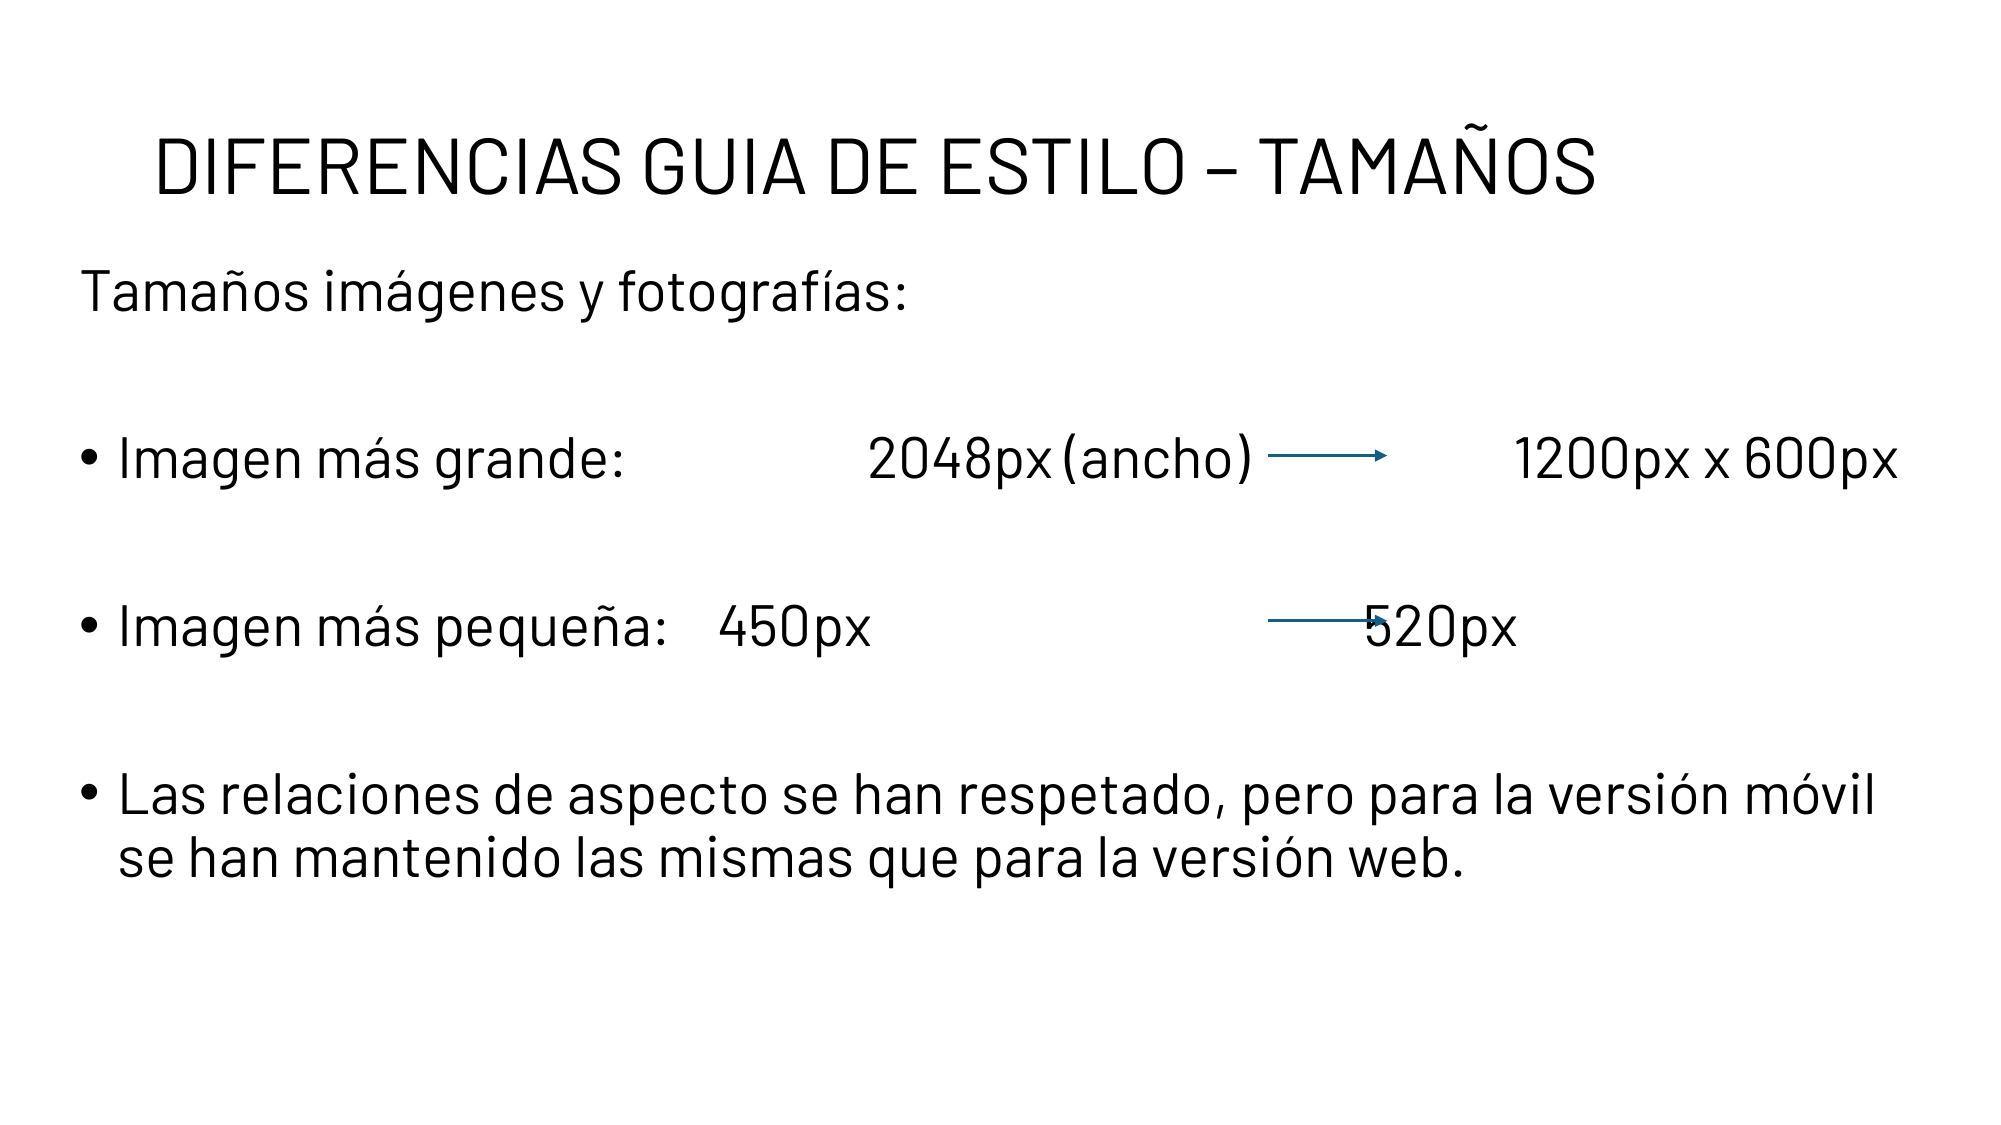

# DIFERENCIAS GUIA DE ESTILO – TAMAÑOS
Tamaños imágenes y fotografías:

Imagen más grande: 		2048px (ancho)      	    1200px x 600px

Imagen más pequeña: 	450px 		 	    520px

Las relaciones de aspecto se han respetado, pero para la versión móvil se han mantenido las mismas que para la versión web.